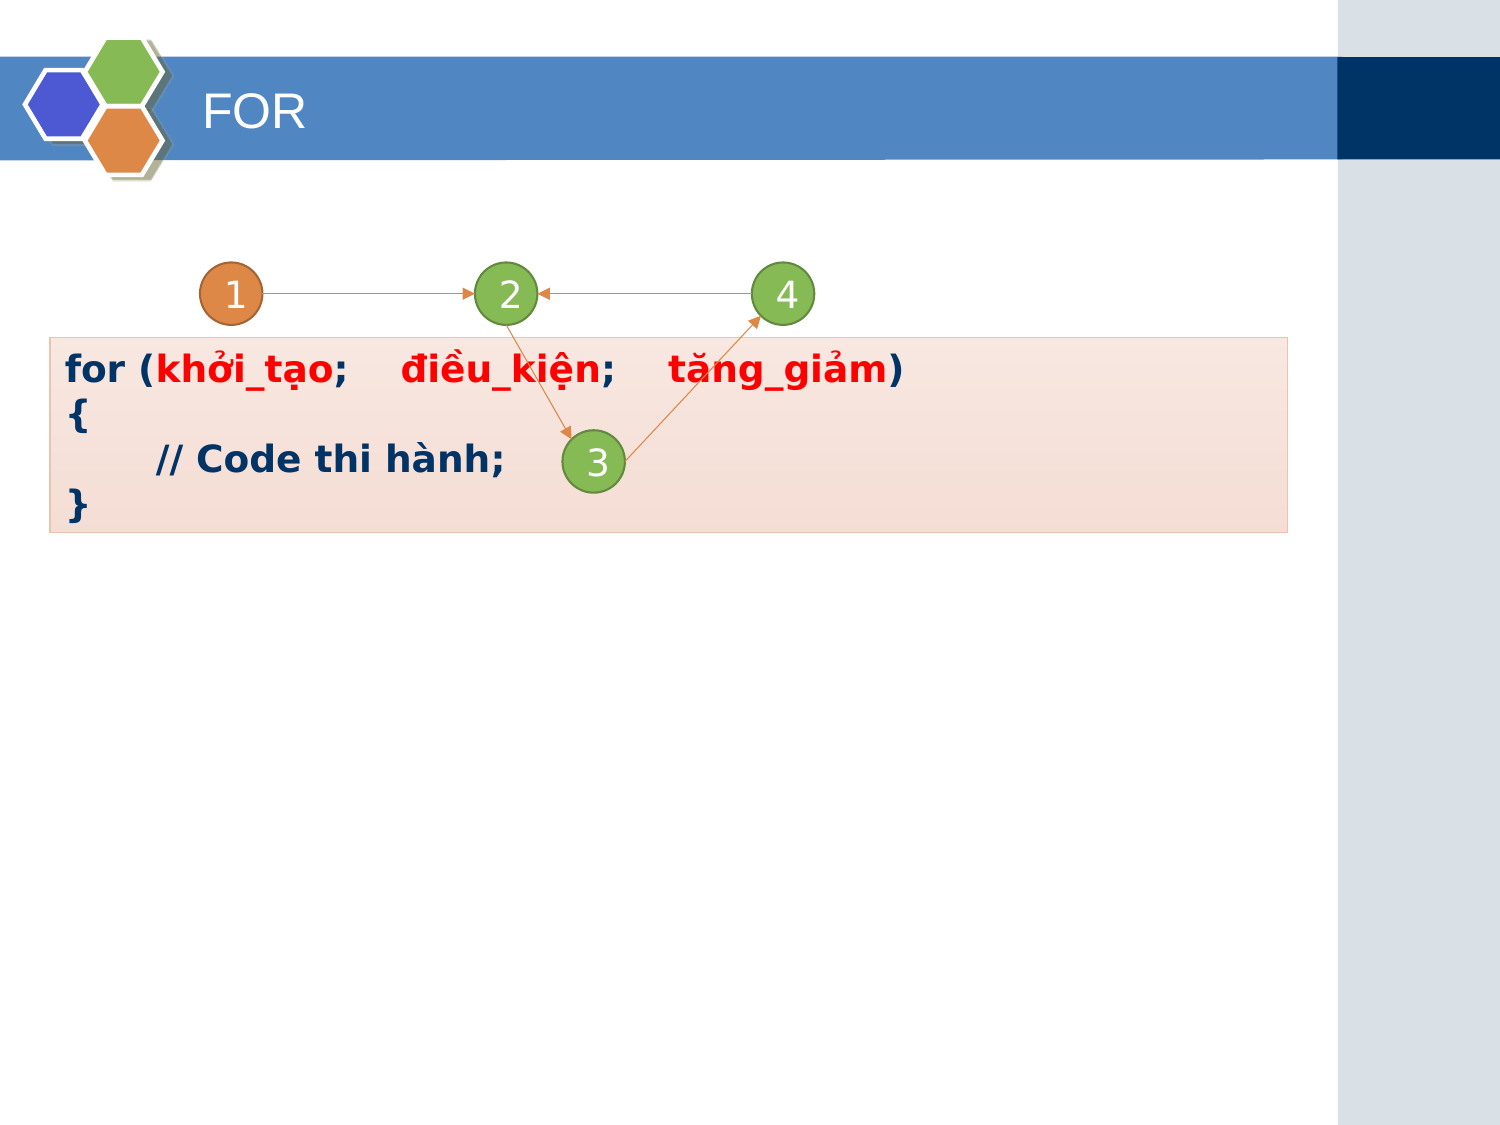

# FOR
1
2
4
for (khởi_tạo;    điều_kiện;    tăng_giảm)
{
       // Code thi hành;
}
3